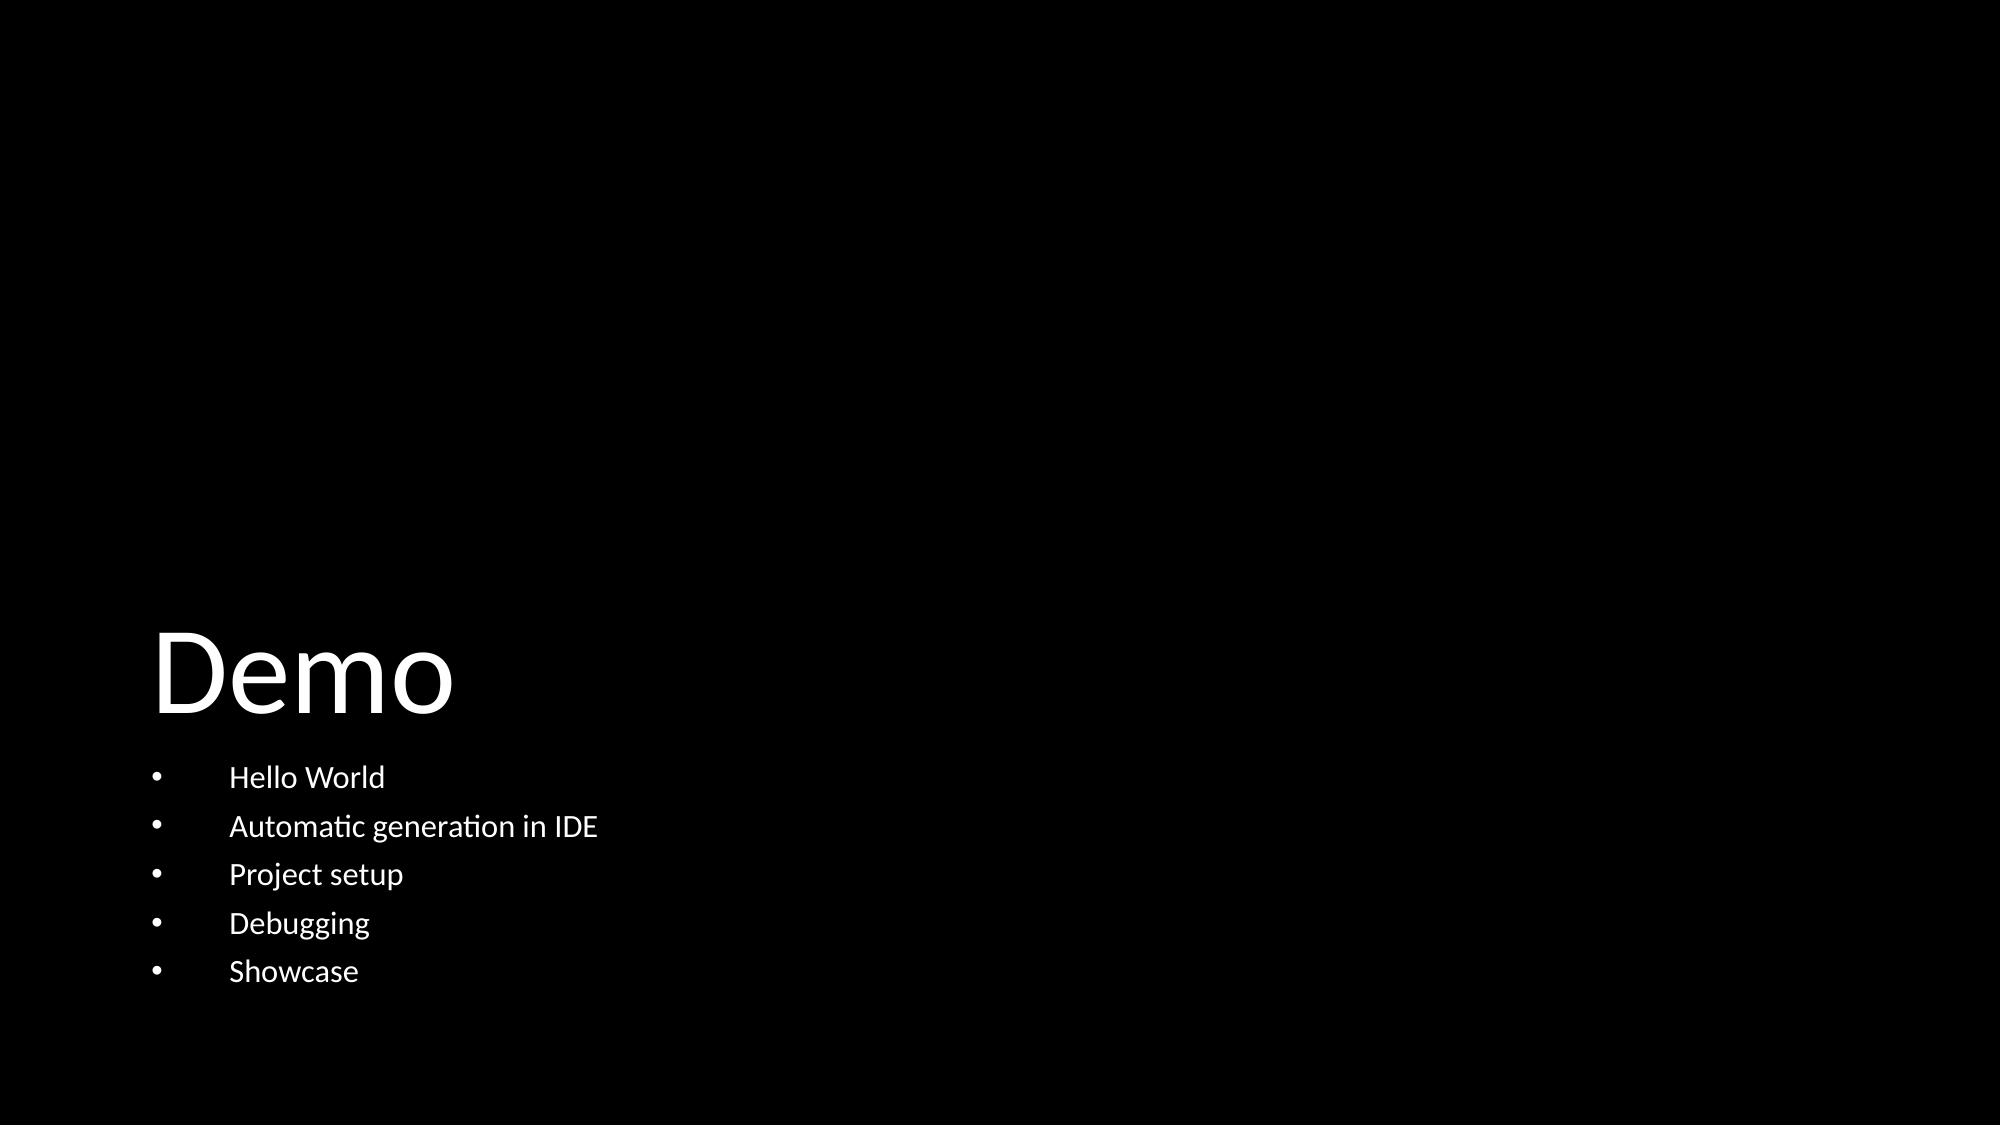

# Demo
Hello World
Automatic generation in IDE
Project setup
Debugging
Showcase